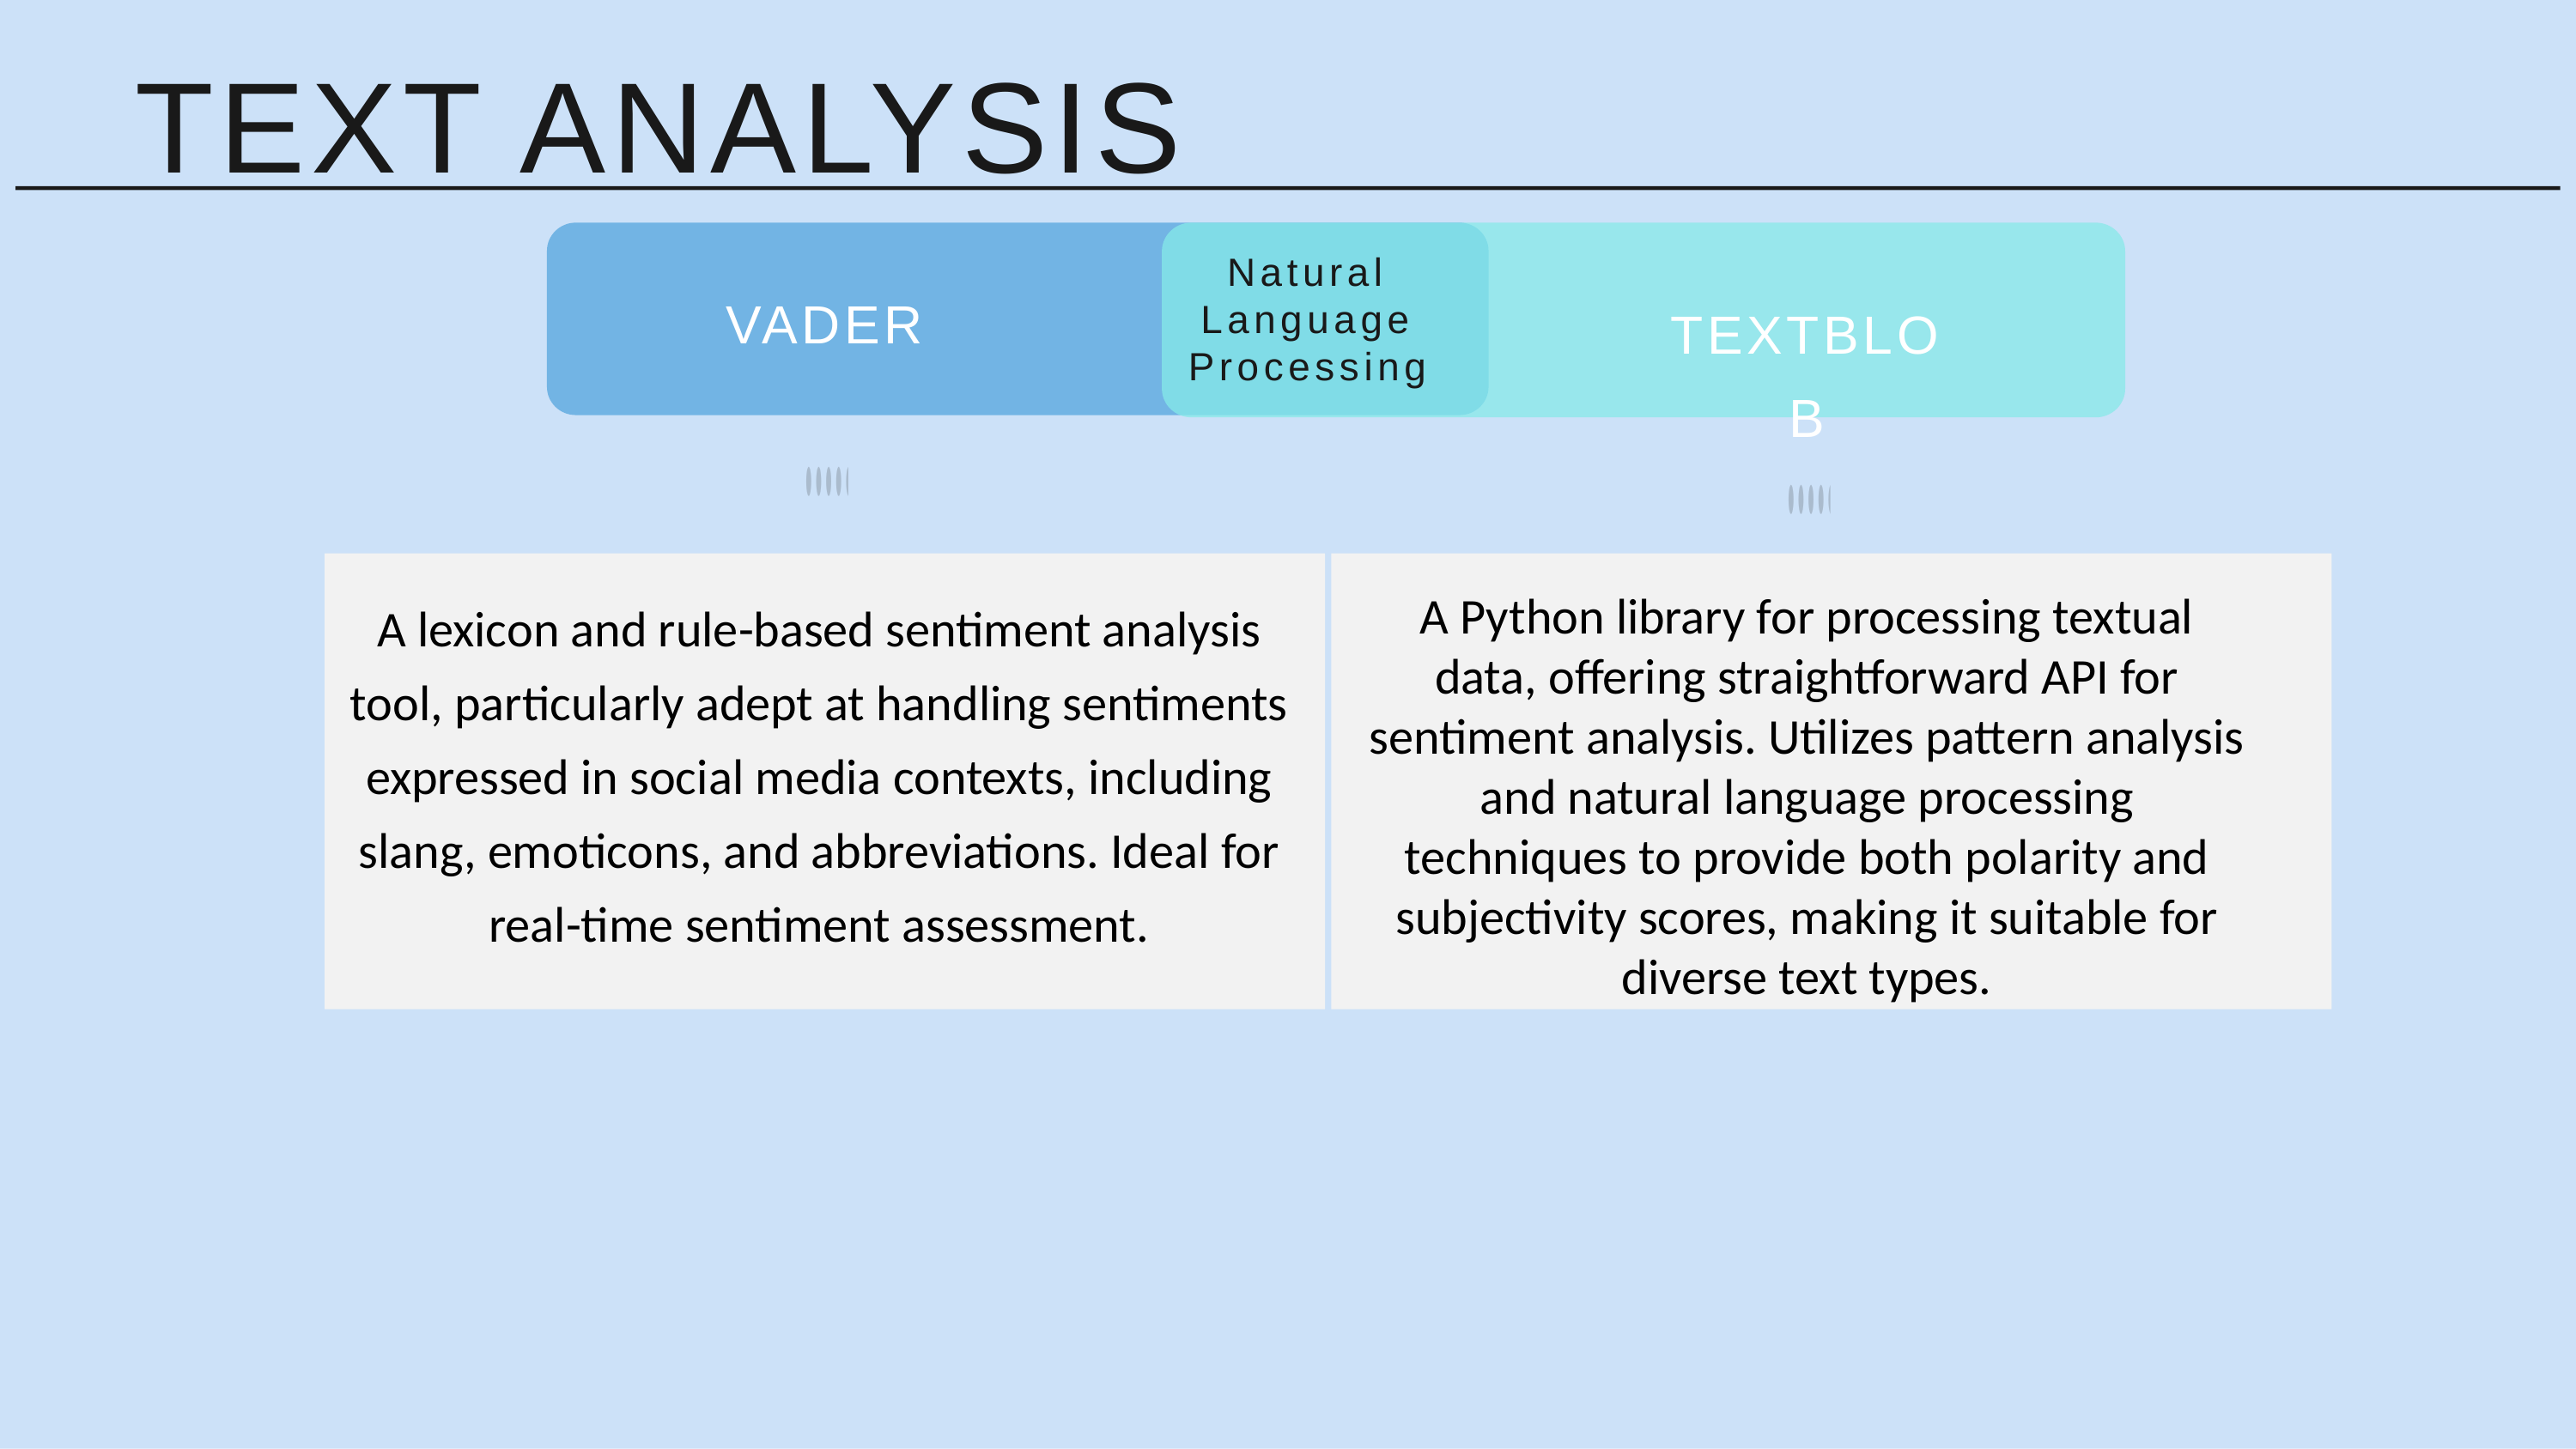

TEXT ANALYSIS

Natural Language Processing
VADER
TEXTBLOB

A Python library for processing textual data, offering straightforward API for sentiment analysis. Utilizes pattern analysis and natural language processing techniques to provide both polarity and subjectivity scores, making it suitable for diverse text types.
A lexicon and rule-based sentiment analysis tool, particularly adept at handling sentiments expressed in social media contexts, including slang, emoticons, and abbreviations. Ideal for real-time sentiment assessment.